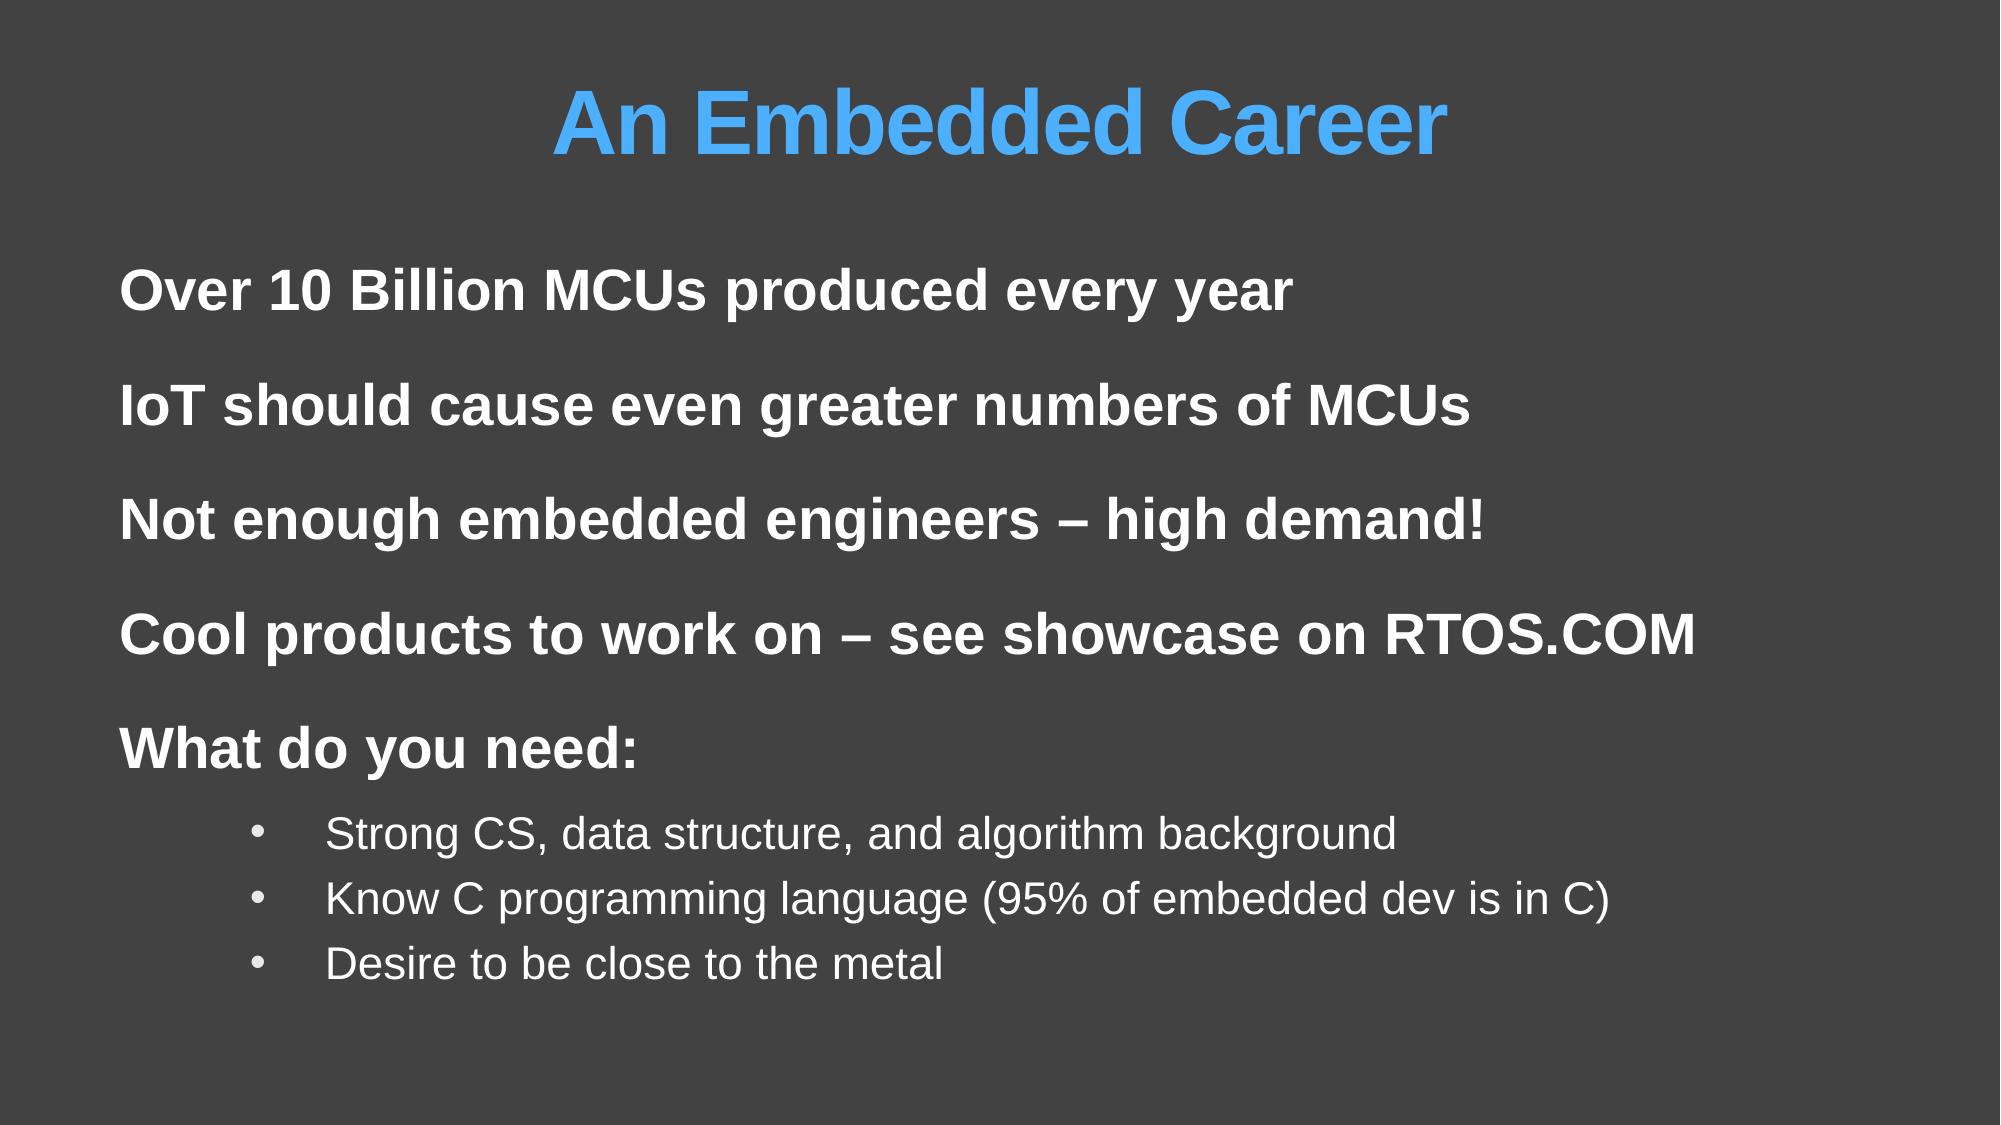

# An Embedded Career
Over 10 Billion MCUs produced every year
IoT should cause even greater numbers of MCUs
Not enough embedded engineers – high demand!
Cool products to work on – see showcase on RTOS.COM
What do you need:
Strong CS, data structure, and algorithm background
Know C programming language (95% of embedded dev is in C)
Desire to be close to the metal